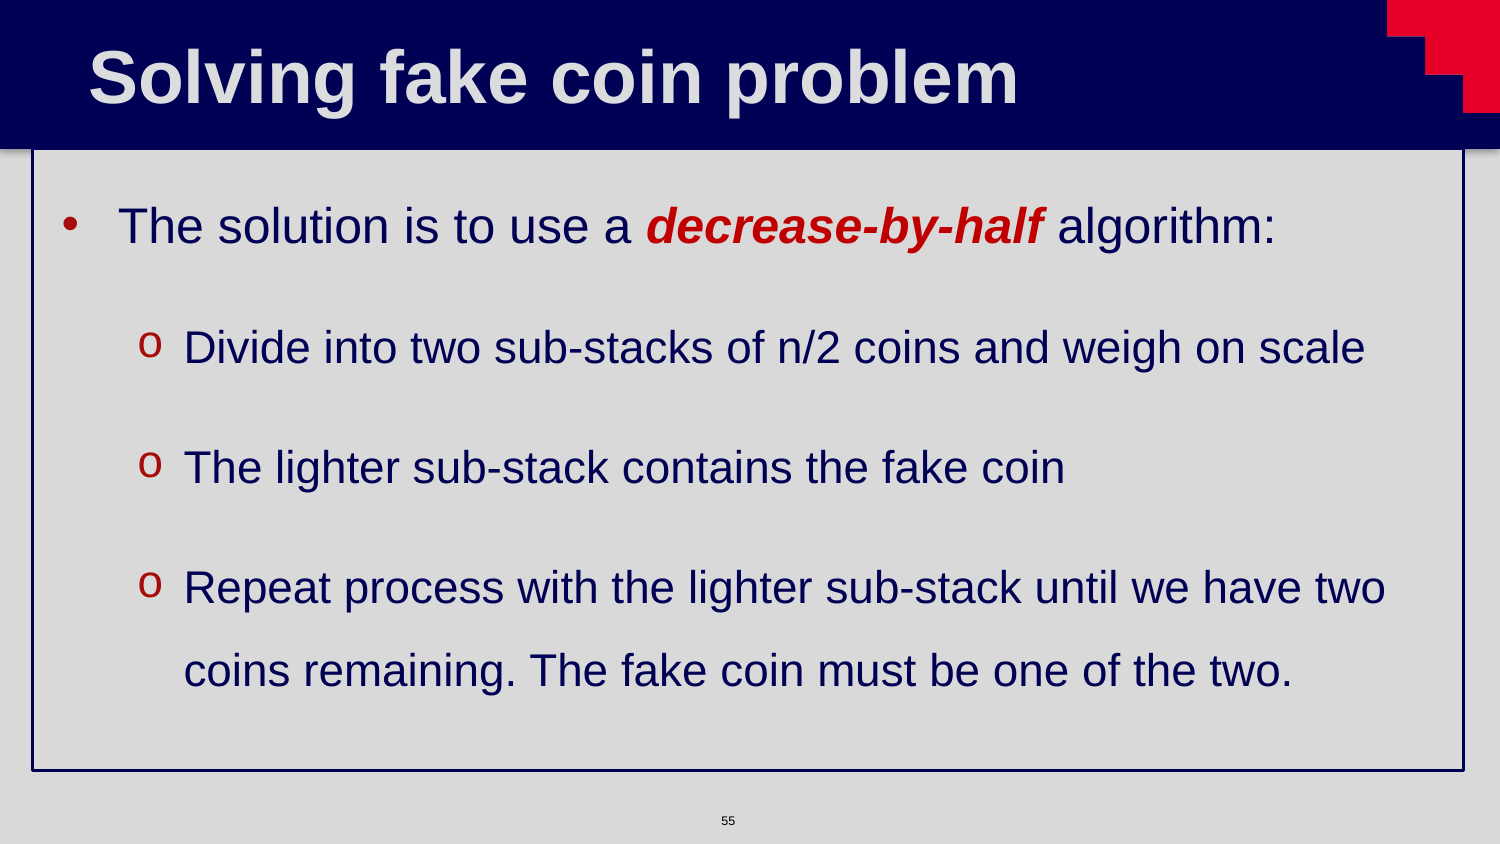

# Solving fake coin problem
The solution is to use a decrease-by-half algorithm:
Divide into two sub-stacks of n/2 coins and weigh on scale
The lighter sub-stack contains the fake coin
Repeat process with the lighter sub-stack until we have two coins remaining. The fake coin must be one of the two.